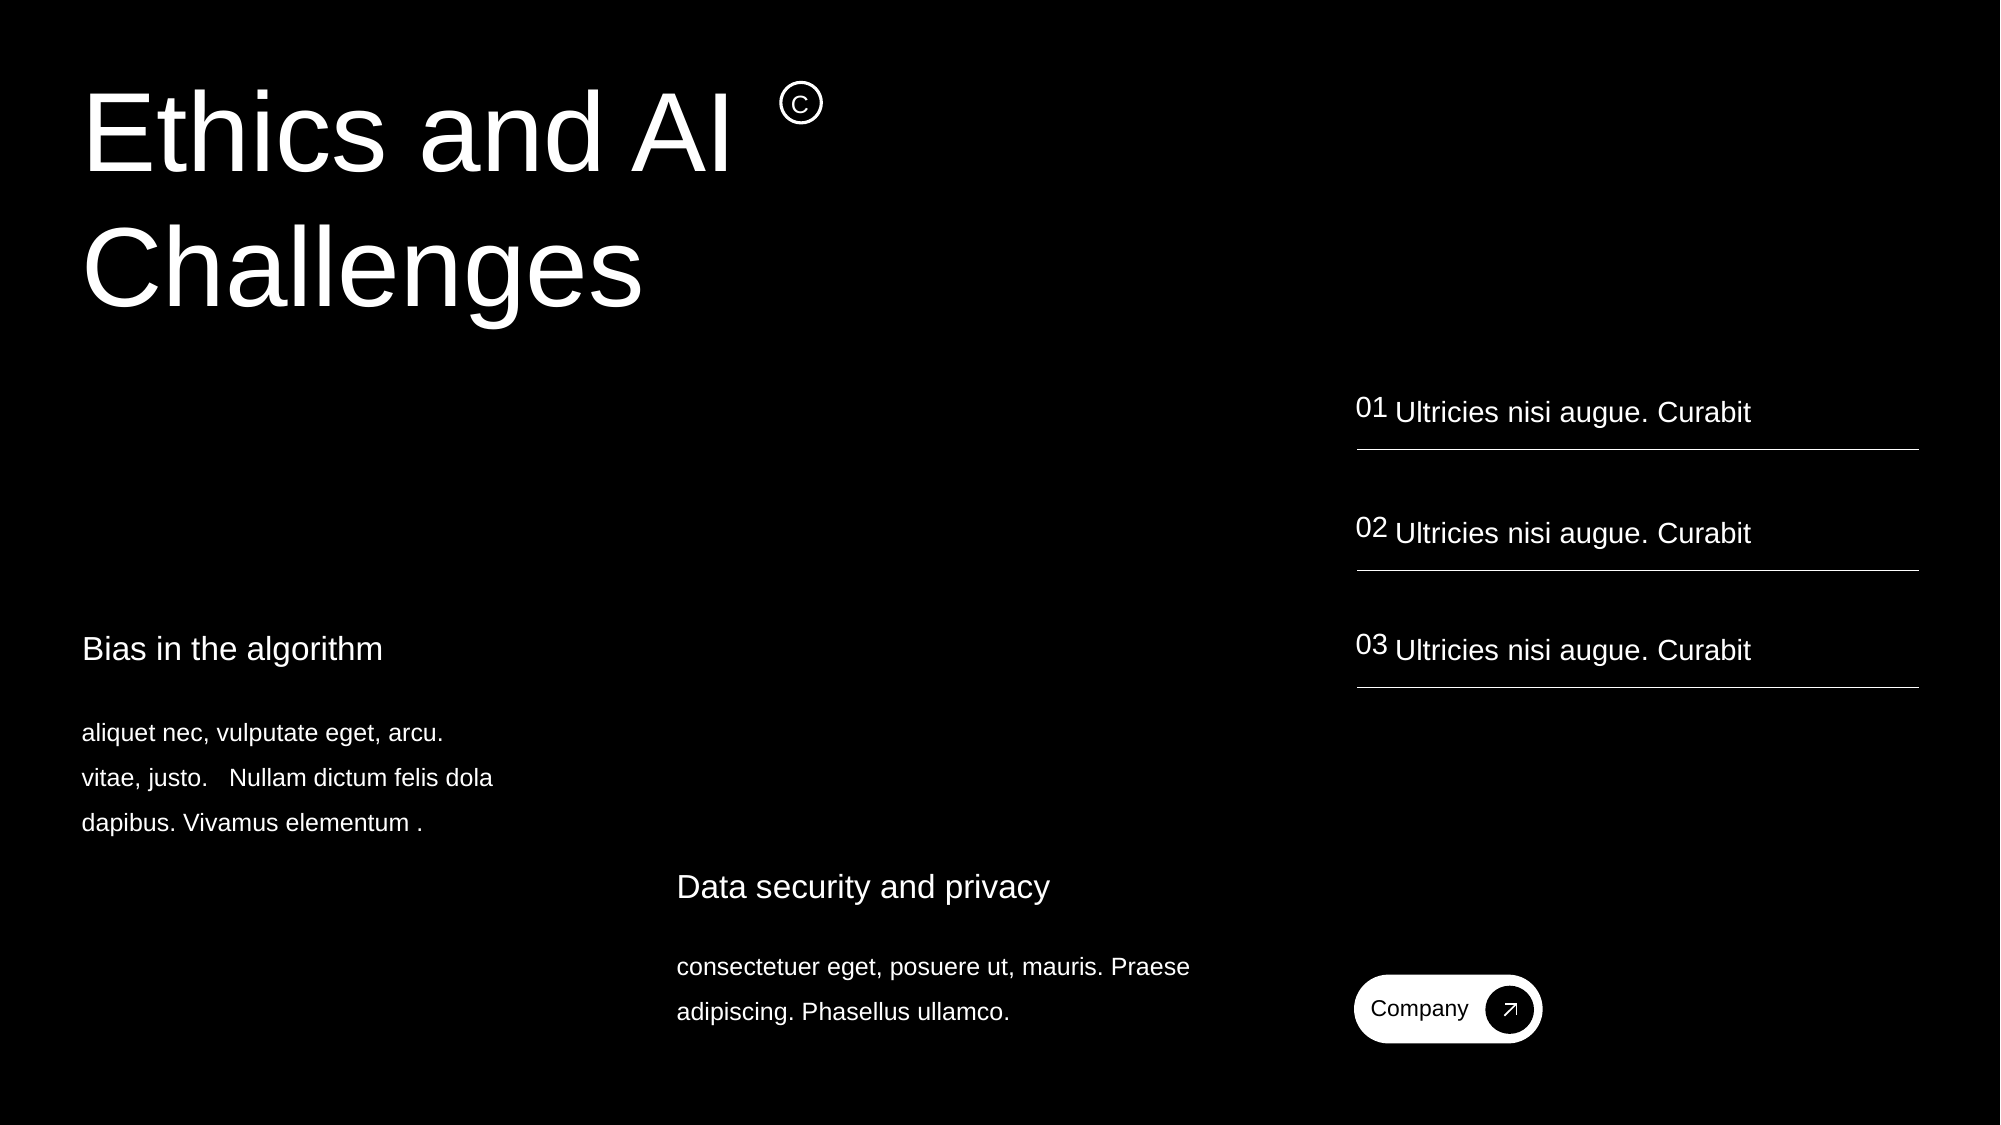

Ethics and AI Challenges
C

Ultricies nisi augue. Curabit
01

Ultricies nisi augue. Curabit
02
Ultricies nisi augue. Curabit
03
Bias in the algorithm
aliquet nec, vulputate eget, arcu.
vitae, justo.   Nullam dictum felis dola
dapibus. Vivamus elementum .

Data security and privacy
consectetuer eget, posuere ut, mauris. Praese
adipiscing. Phasellus ullamco.

Company